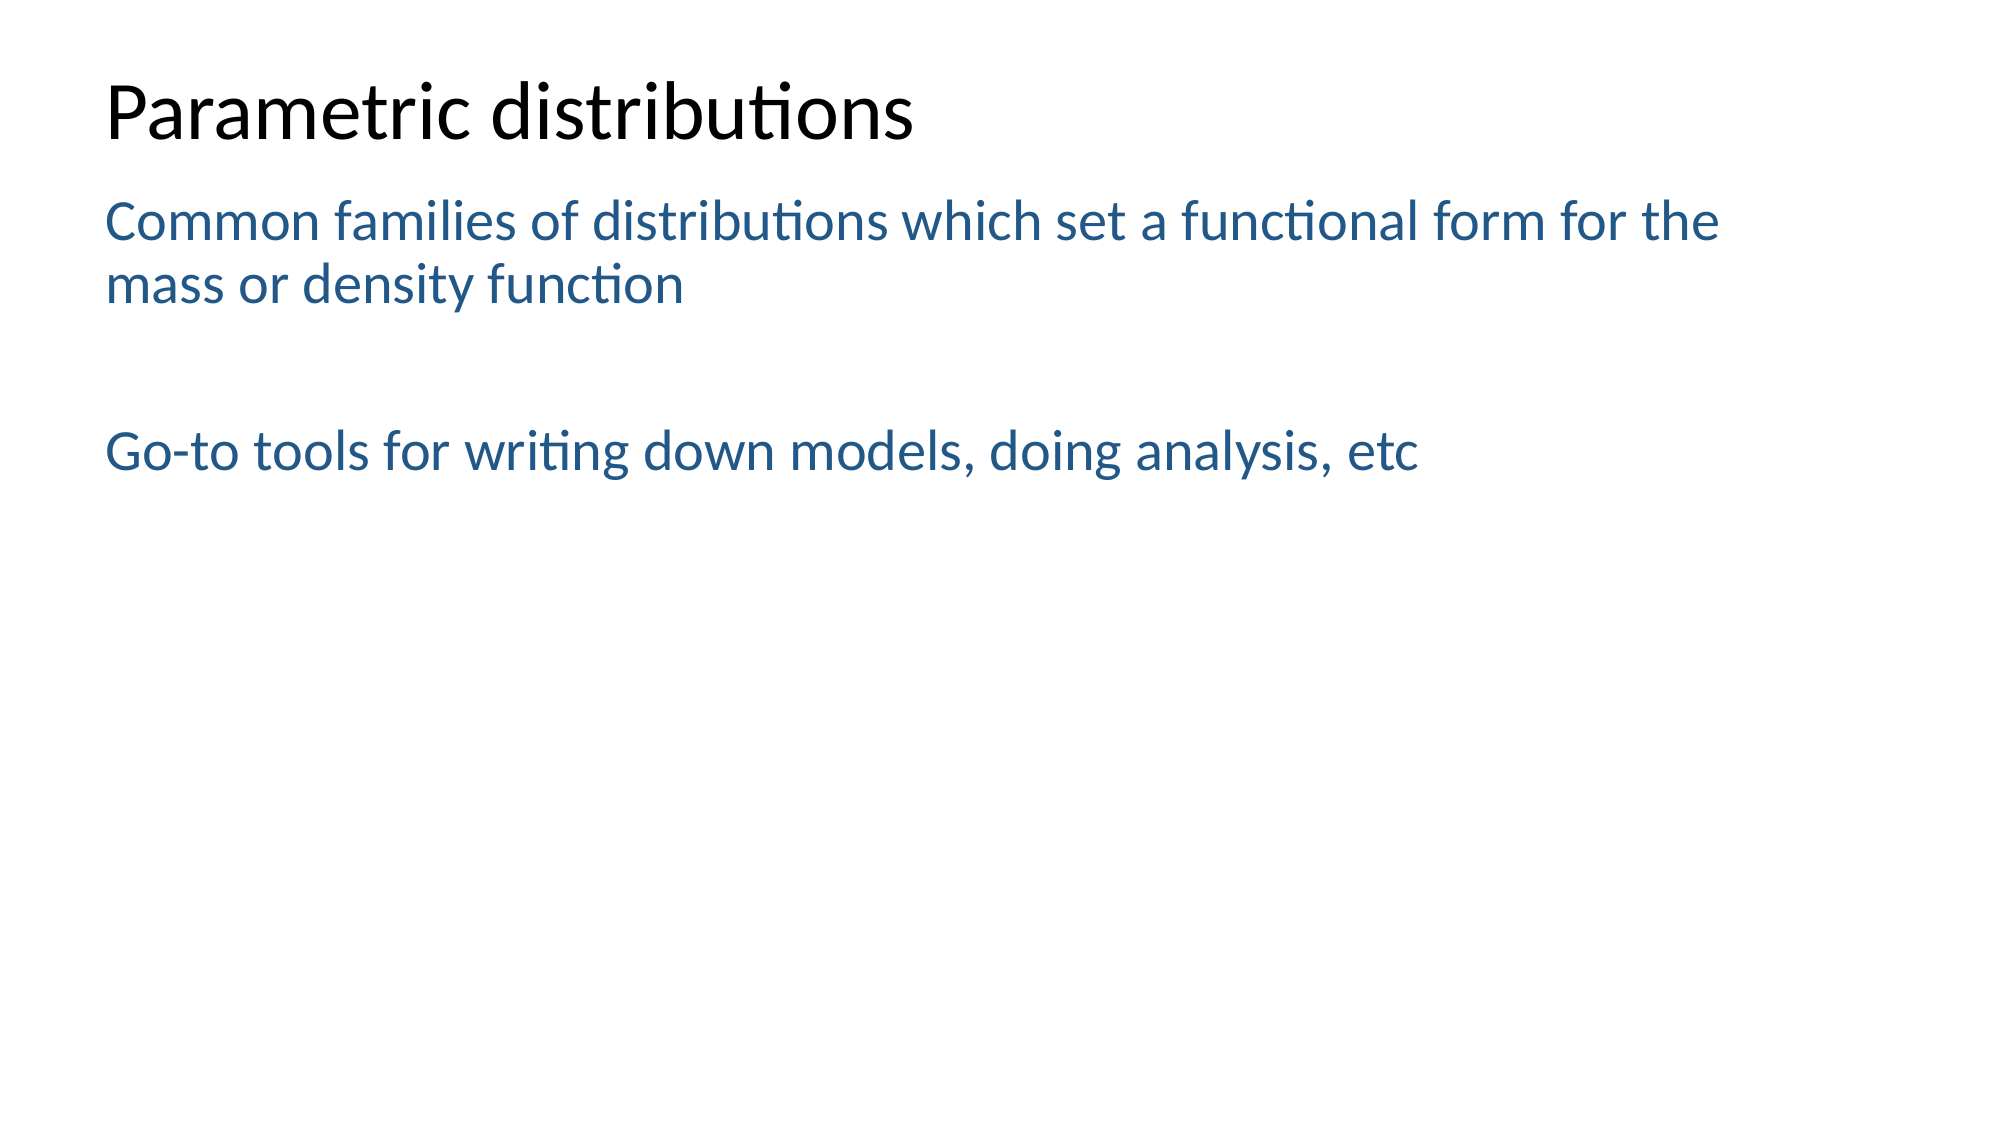

# Parametric distributions
Common families of distributions which set a functional form for the mass or density function

Go-to tools for writing down models, doing analysis, etc